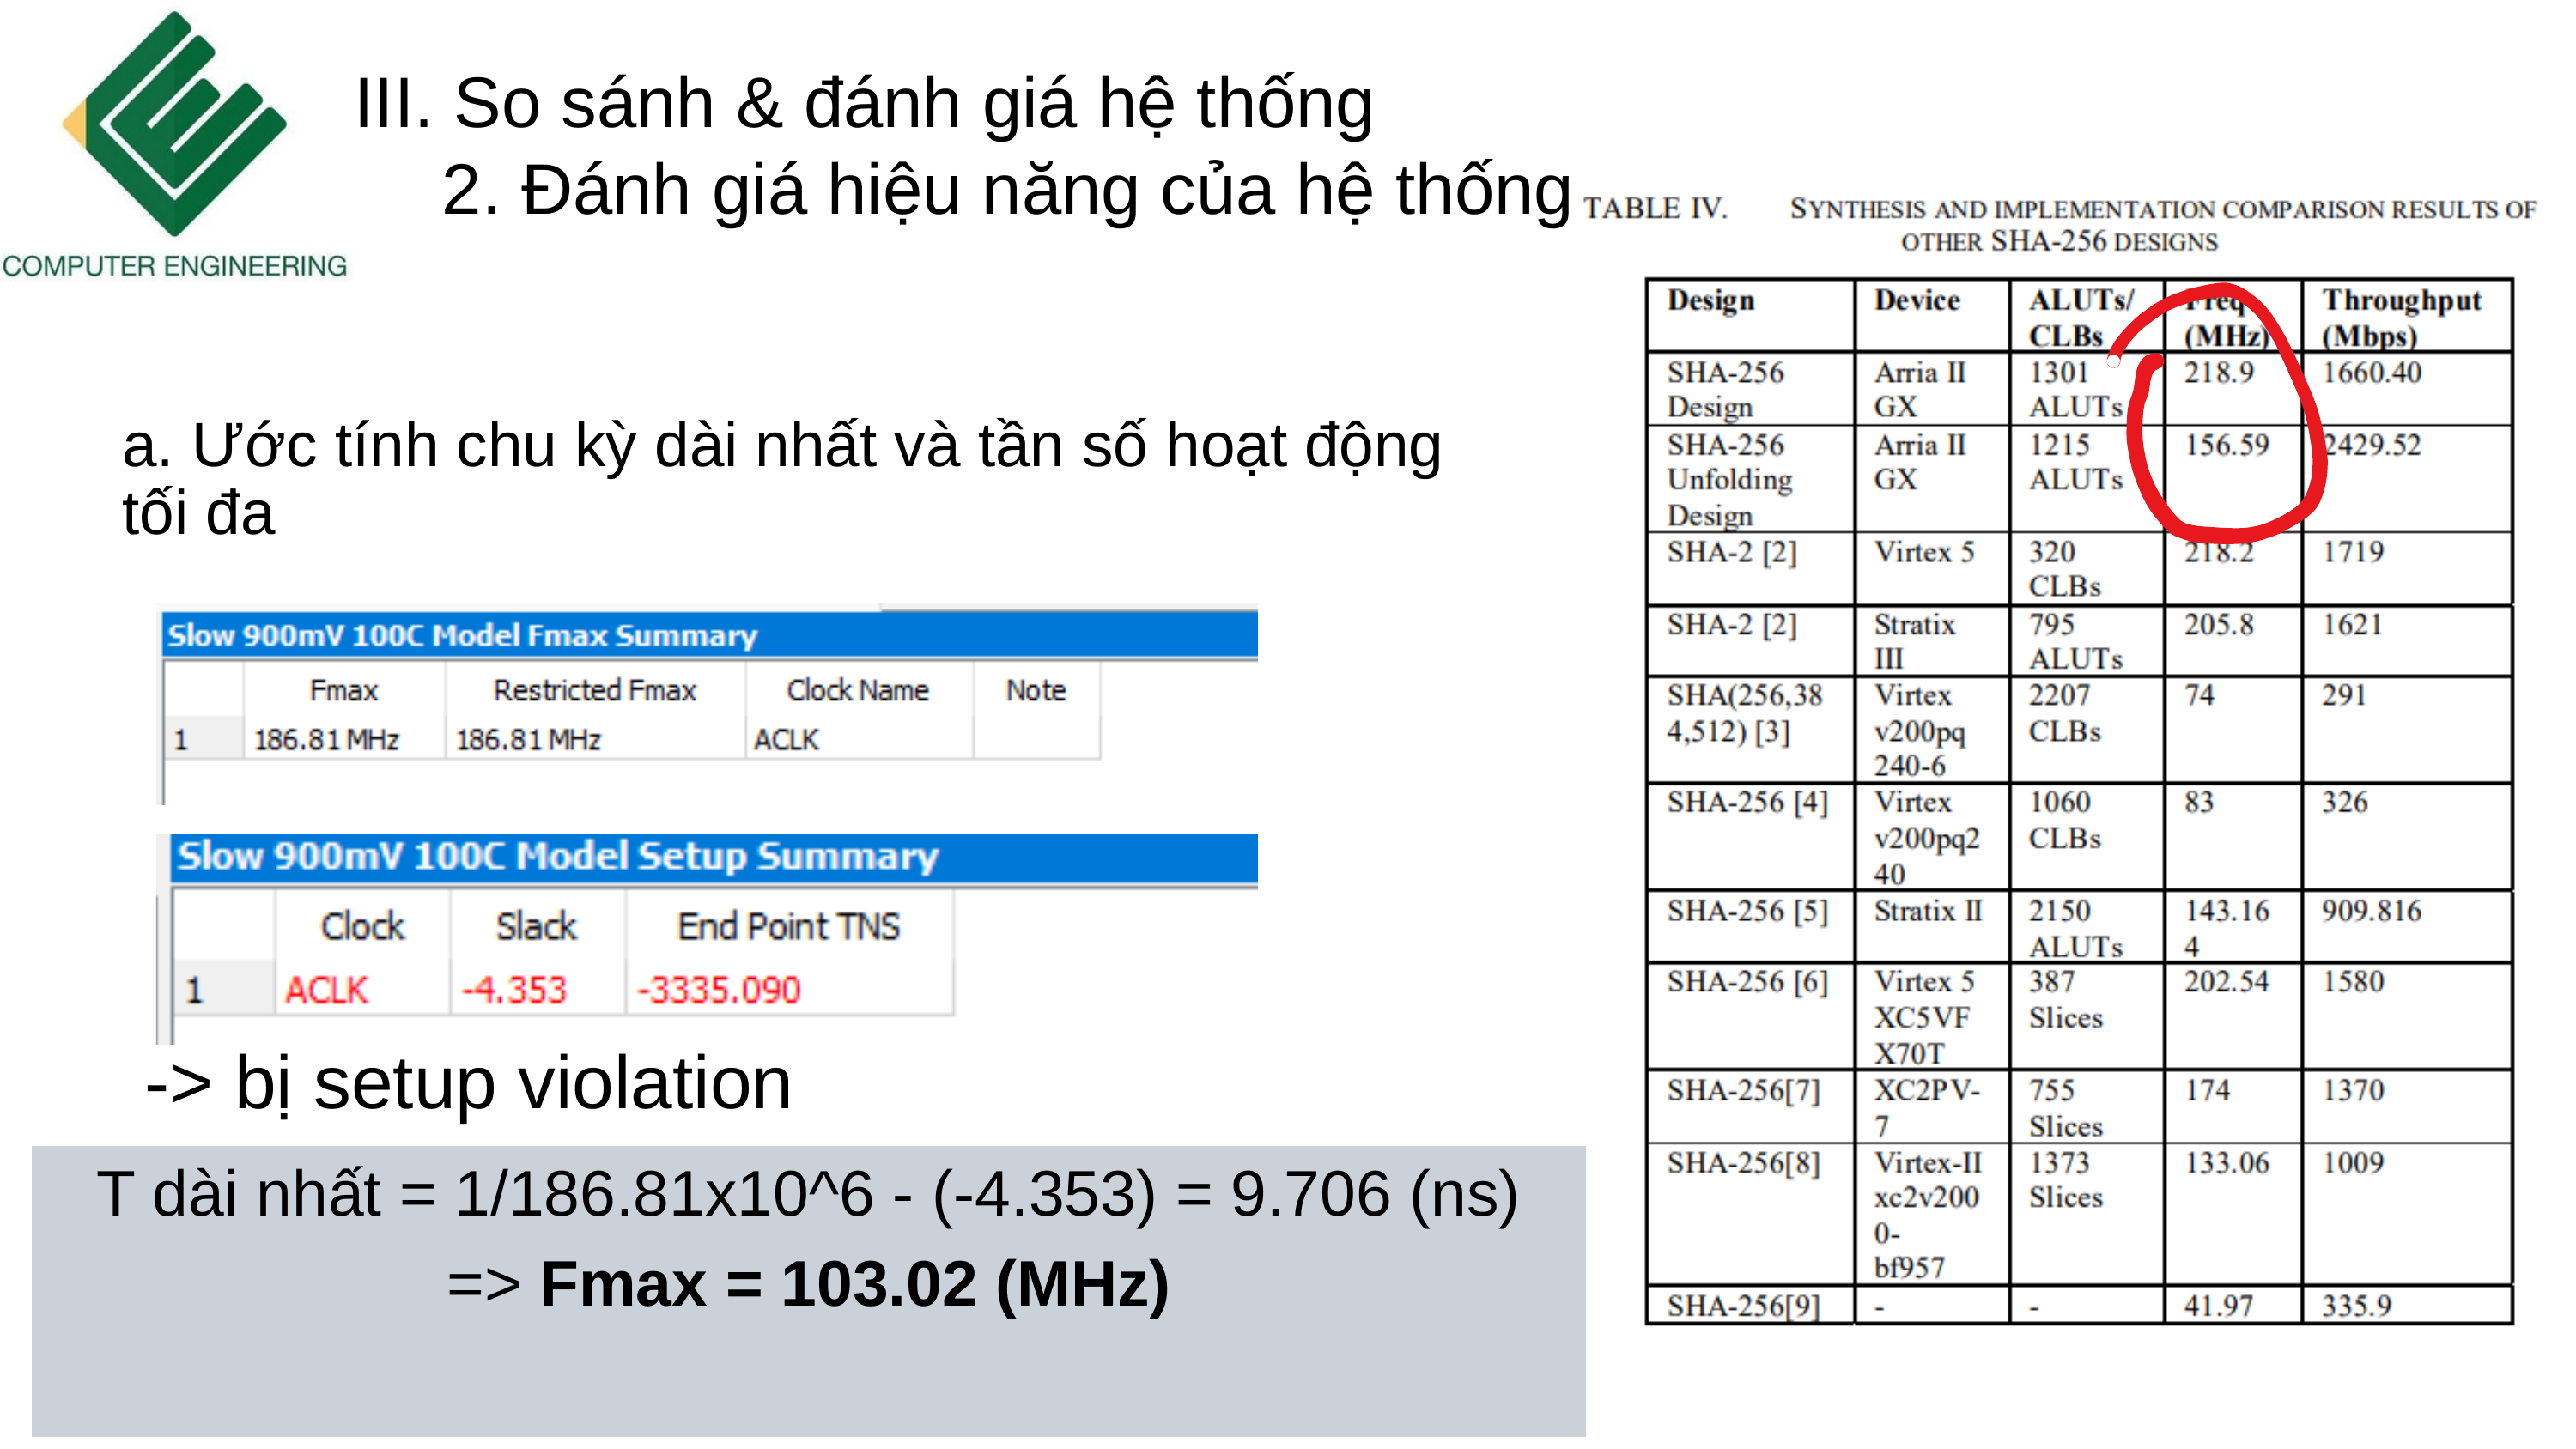

III. So sánh & đánh giá hệ thống

  2. Đánh giá hiệu năng của hệ thống

a. Ước tính chu kỳ dài nhất và tần số hoạt động tối đa

-> bị setup violation

T dài nhất = 1/186.81x10^6 - (-4.353) = 9.706 (ns)
=> Fmax = 103.02 (MHz)